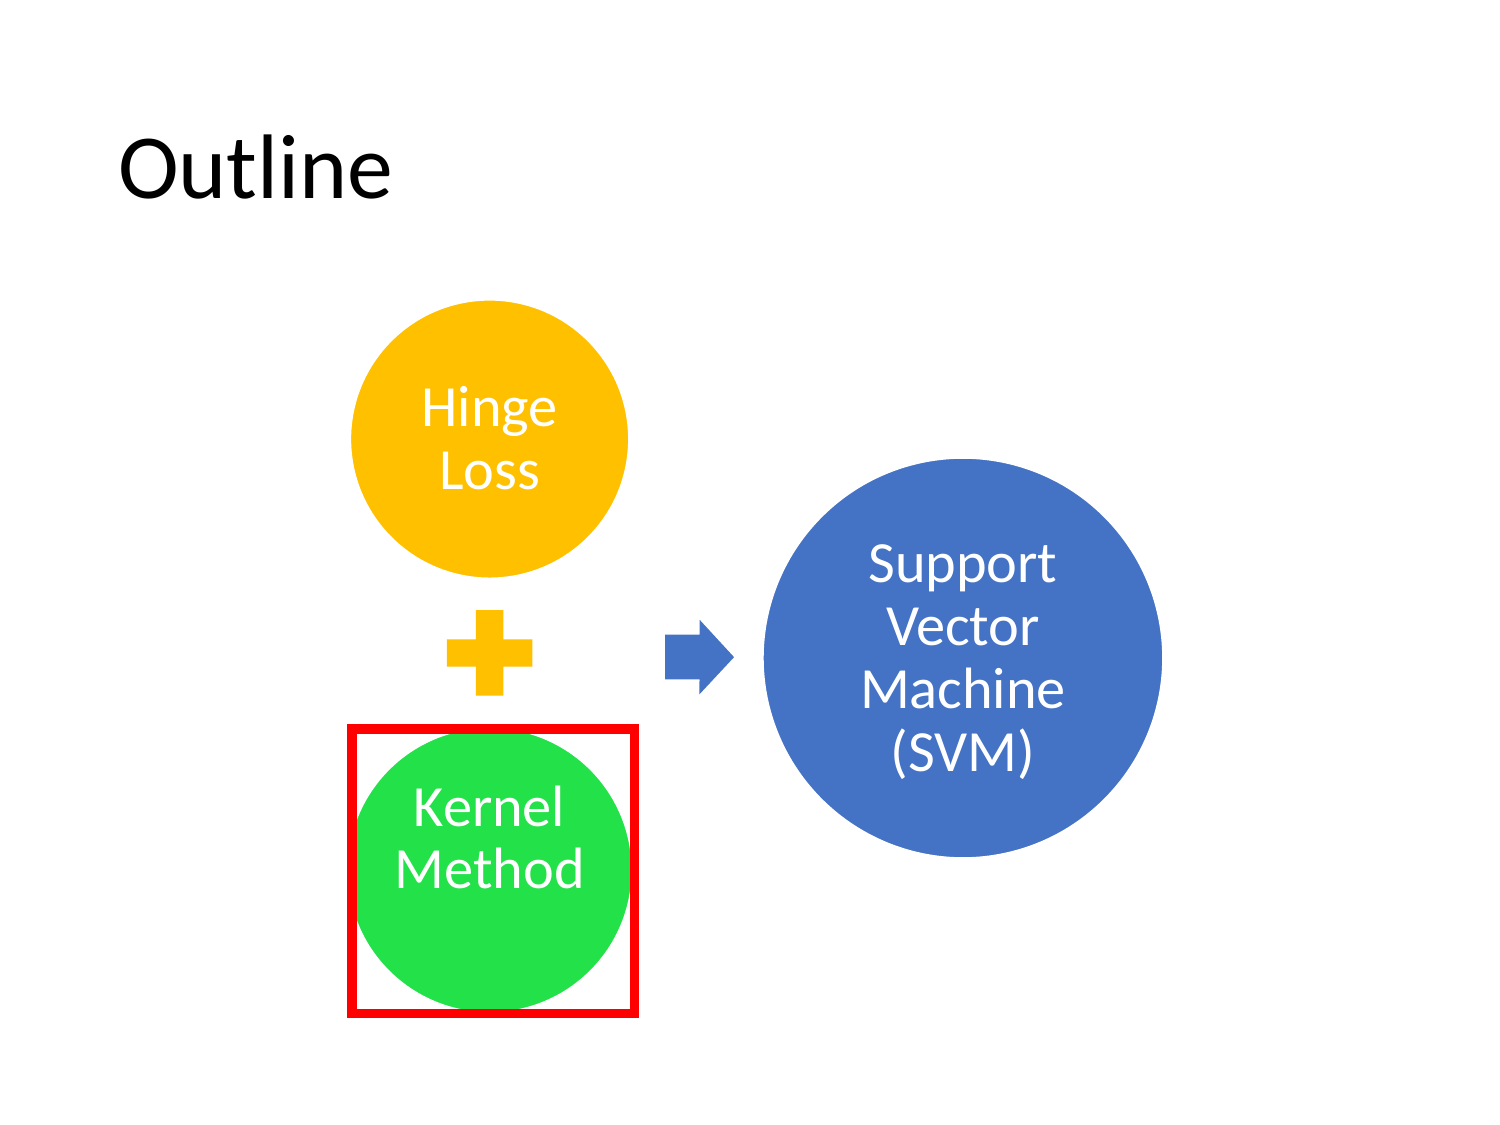

# Outline
Hinge Loss

Kernel Method

Support Vector Machine (SVM)